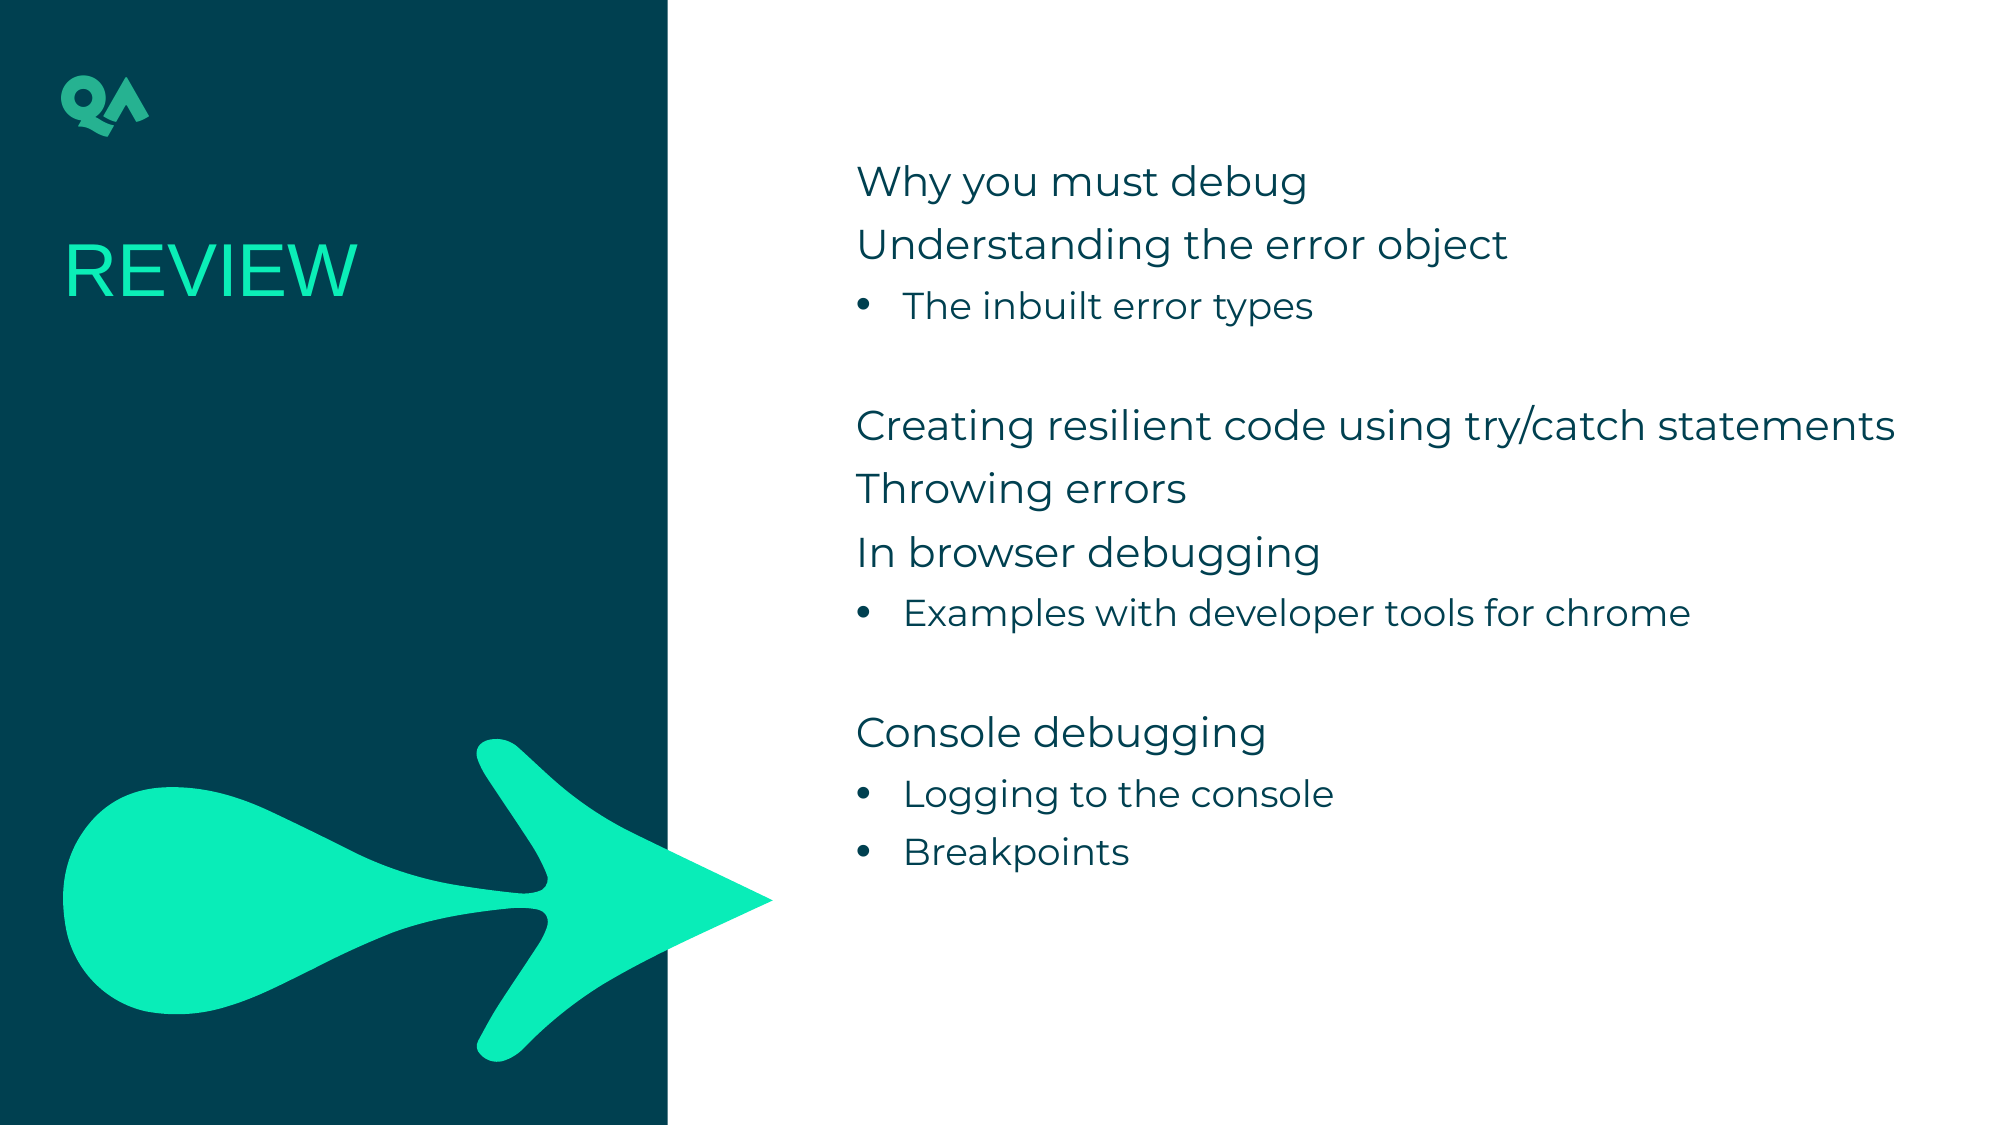

Why you must debug
Understanding the error object
The inbuilt error types

Creating resilient code using try/catch statements
Throwing errors
In browser debugging
Examples with developer tools for chrome

Console debugging
Logging to the console
Breakpoints
review